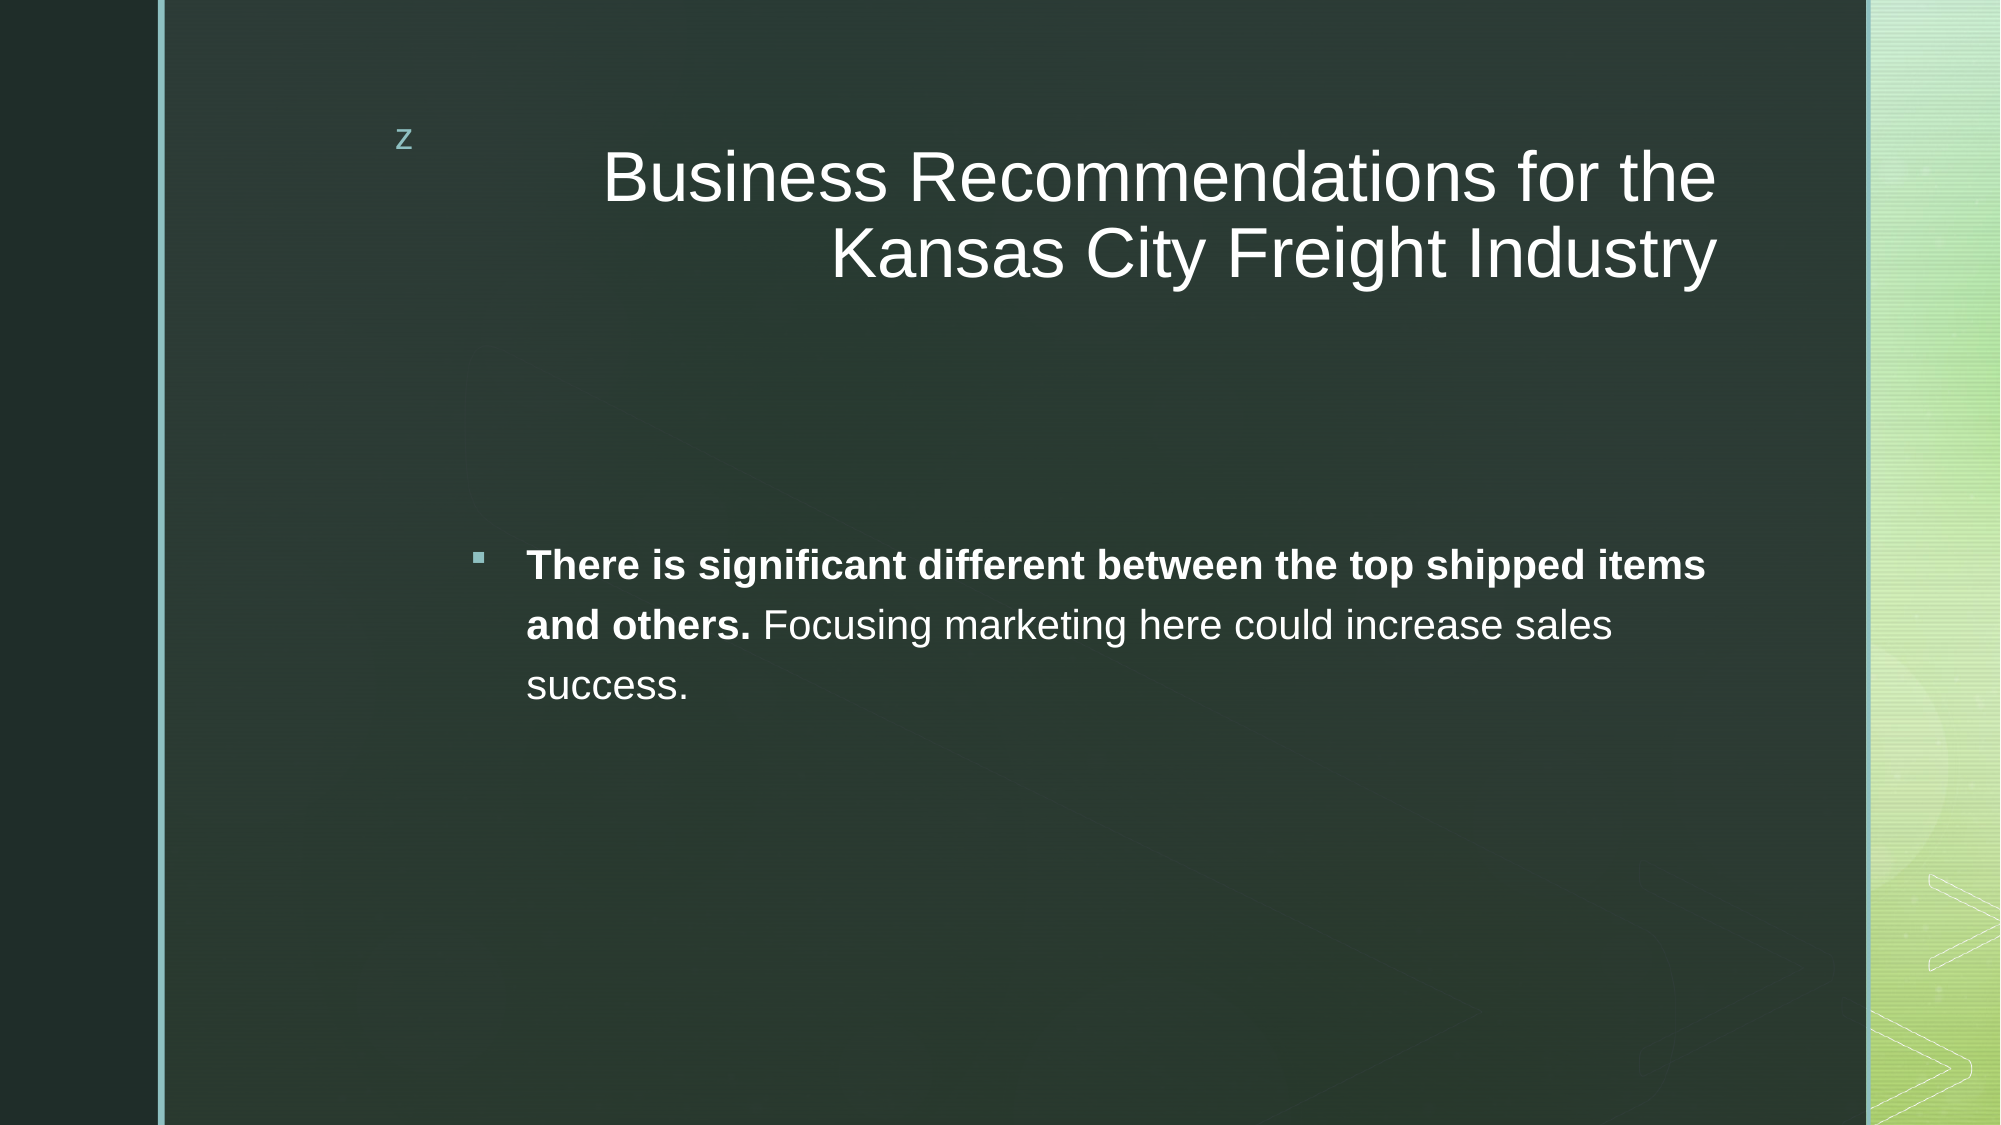

# Business Recommendations for the Kansas City Freight Industry
There is significant different between the top shipped items and others. Focusing marketing here could increase sales success.